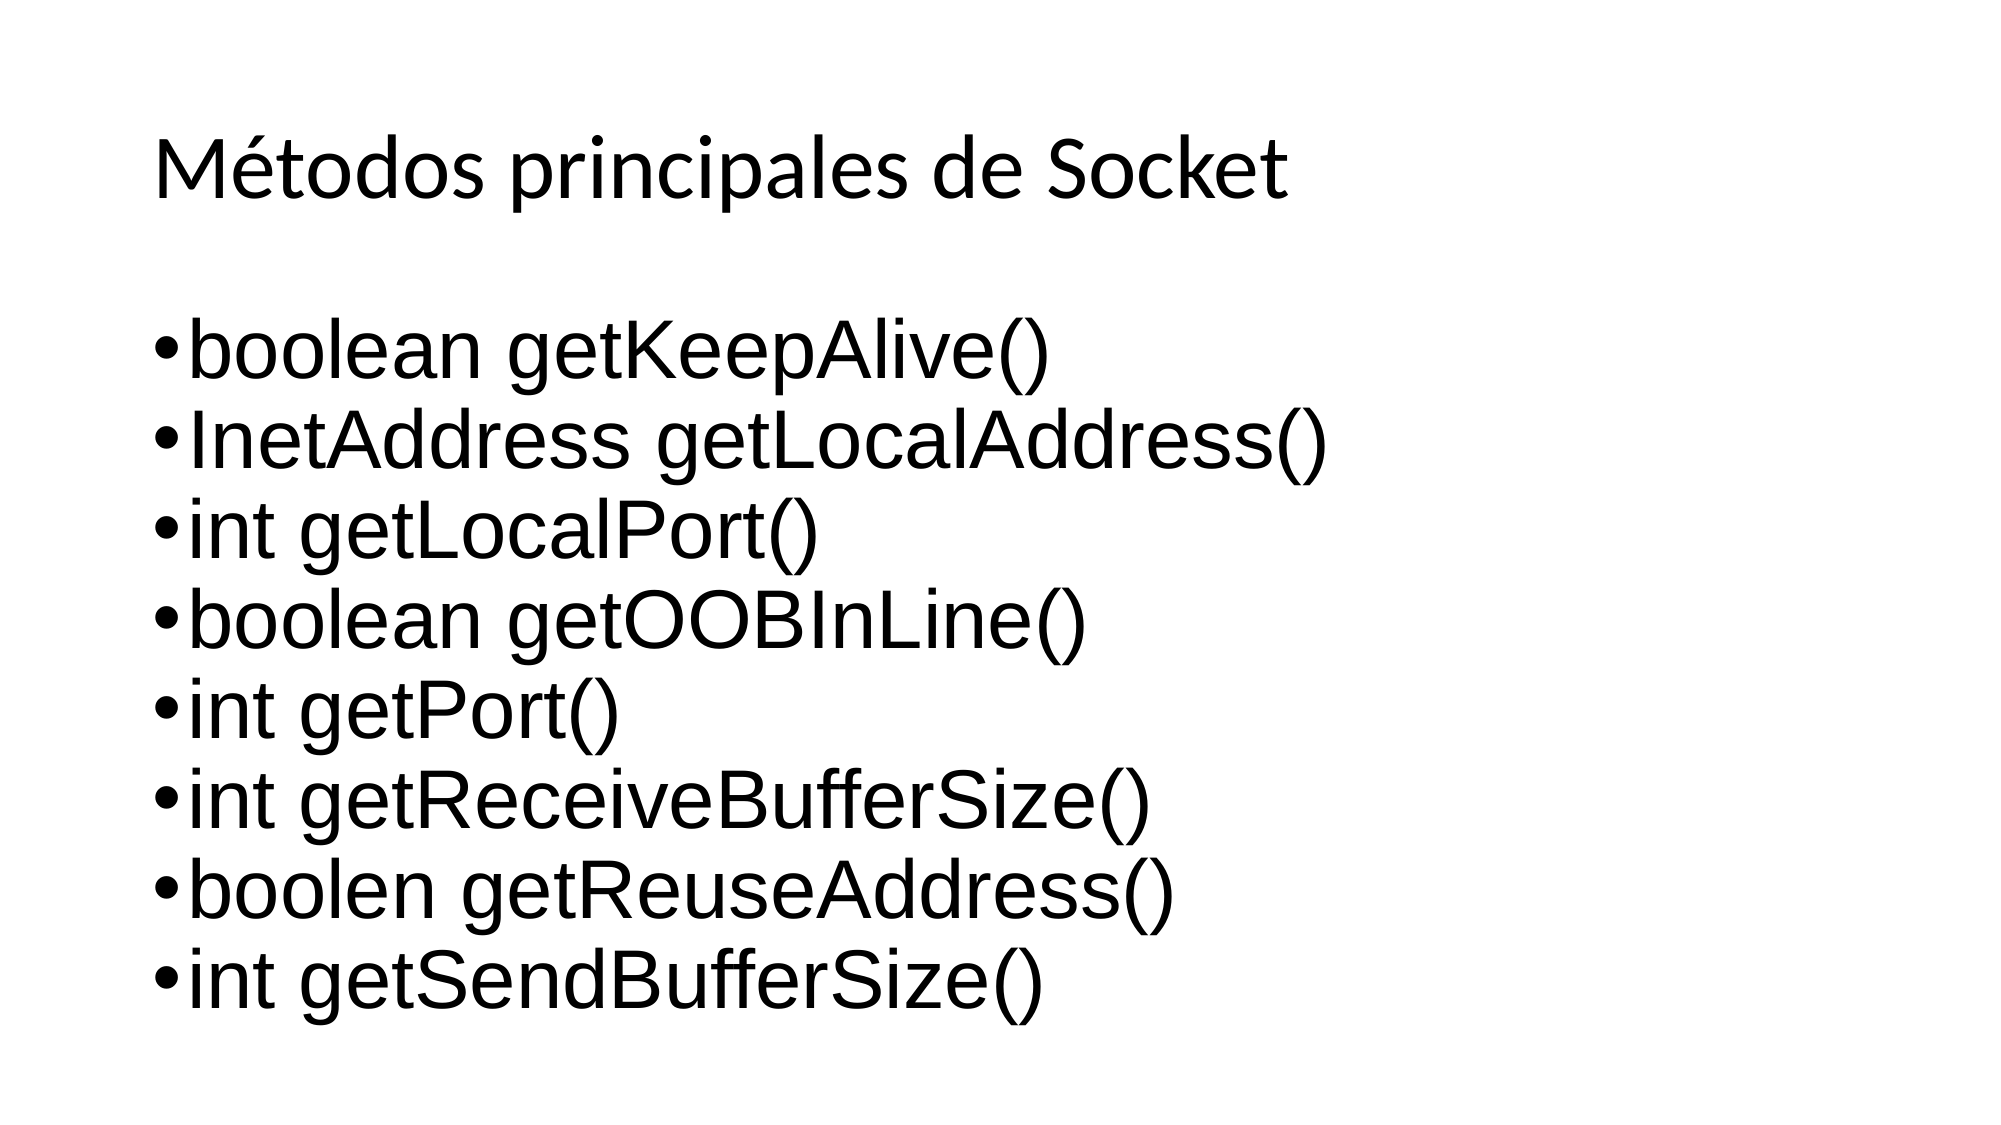

Métodos principales de Socket
boolean getKeepAlive()
InetAddress getLocalAddress()
int getLocalPort()
boolean getOOBInLine()
int getPort()
int getReceiveBufferSize()
boolen getReuseAddress()
int getSendBufferSize()